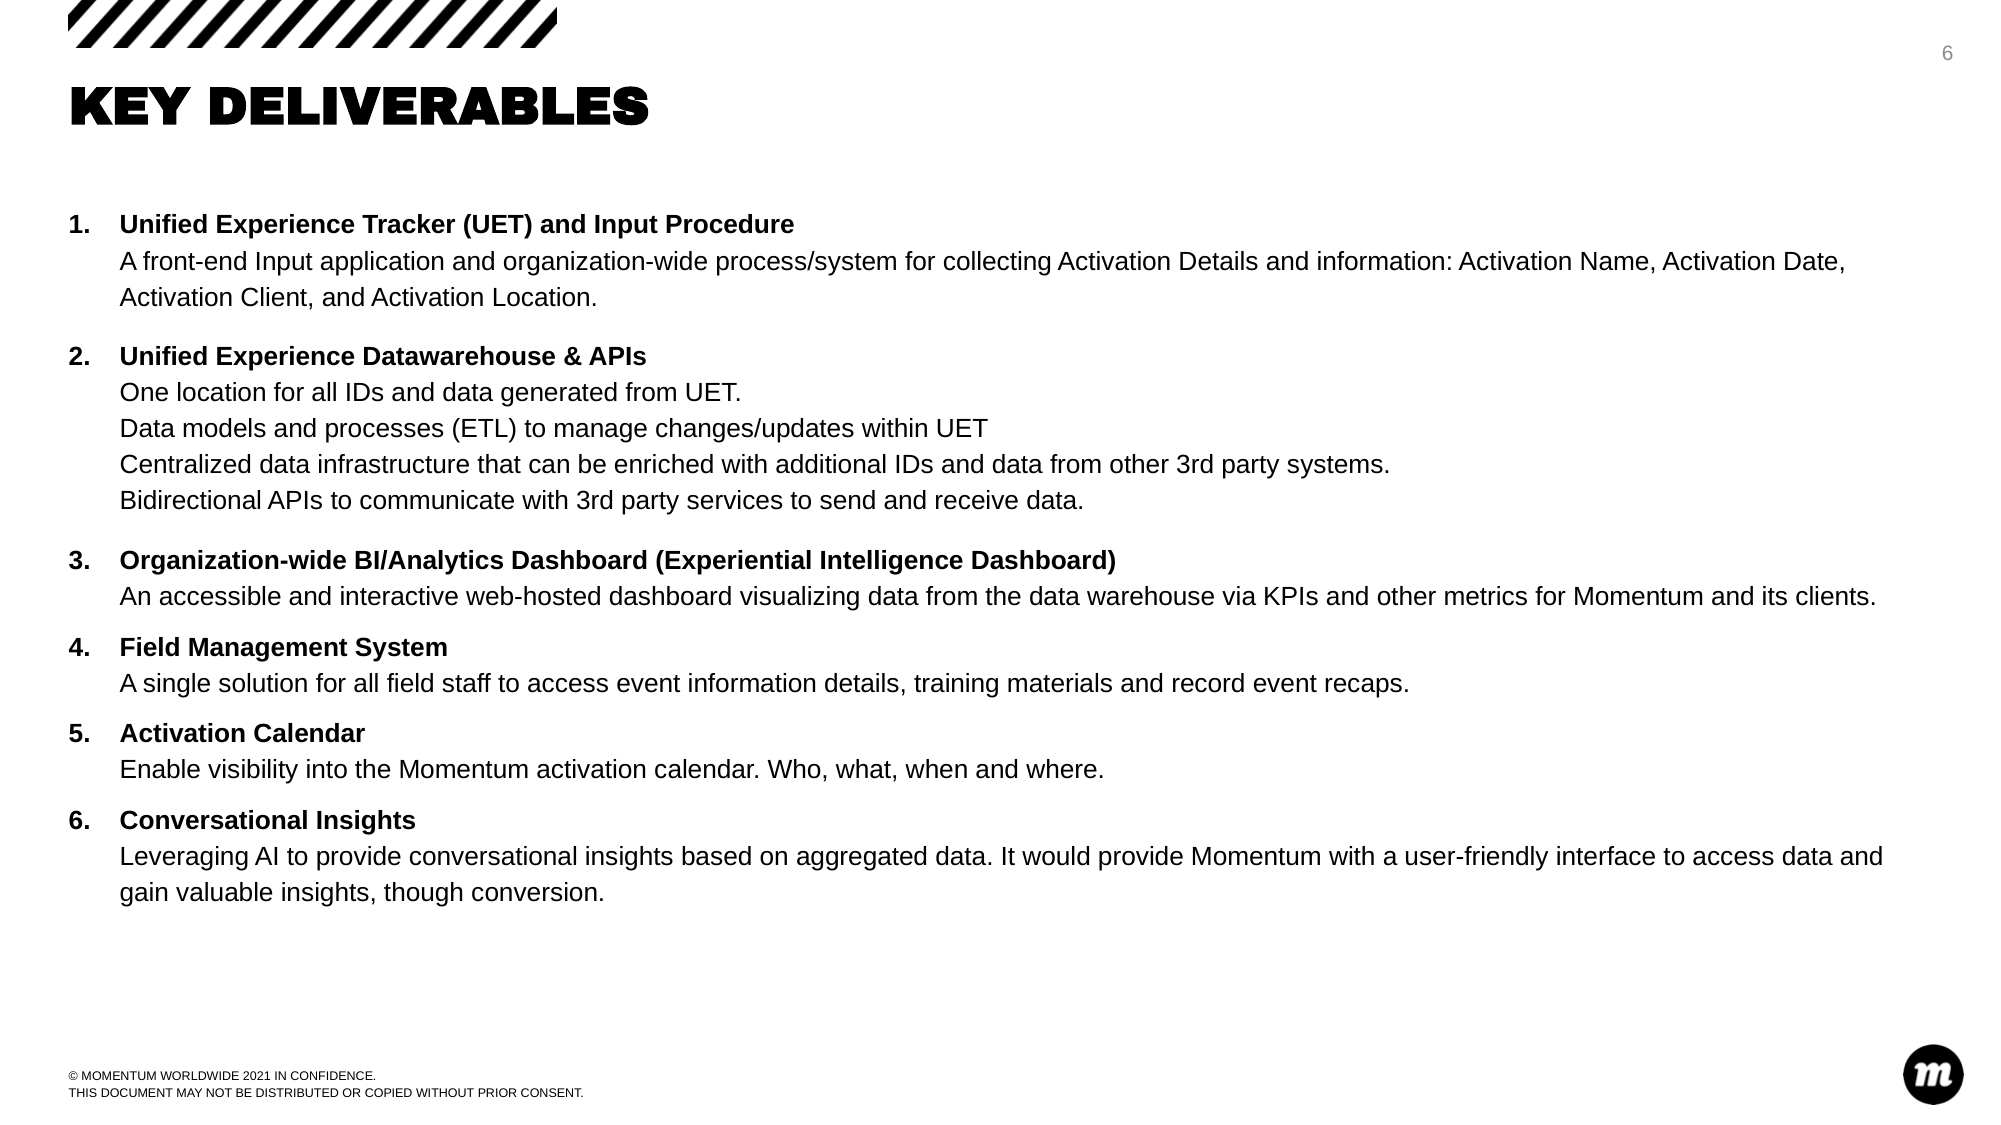

6
# KEY DELIVERABLES
Unified Experience Tracker (UET) and Input Procedure
A front-end Input application and organization-wide process/system for collecting Activation Details and information: Activation Name, Activation Date, Activation Client, and Activation Location.
Unified Experience Datawarehouse & APIs
One location for all IDs and data generated from UET.
Data models and processes (ETL) to manage changes/updates within UET
Centralized data infrastructure that can be enriched with additional IDs and data from other 3rd party systems.
Bidirectional APIs to communicate with 3rd party services to send and receive data.
Organization-wide BI/Analytics Dashboard (Experiential Intelligence Dashboard)
An accessible and interactive web-hosted dashboard visualizing data from the data warehouse via KPIs and other metrics for Momentum and its clients.
Field Management System
A single solution for all field staff to access event information details, training materials and record event recaps.
Activation Calendar
Enable visibility into the Momentum activation calendar. Who, what, when and where.
Conversational Insights
Leveraging AI to provide conversational insights based on aggregated data. It would provide Momentum with a user-friendly interface to access data and gain valuable insights, though conversion.